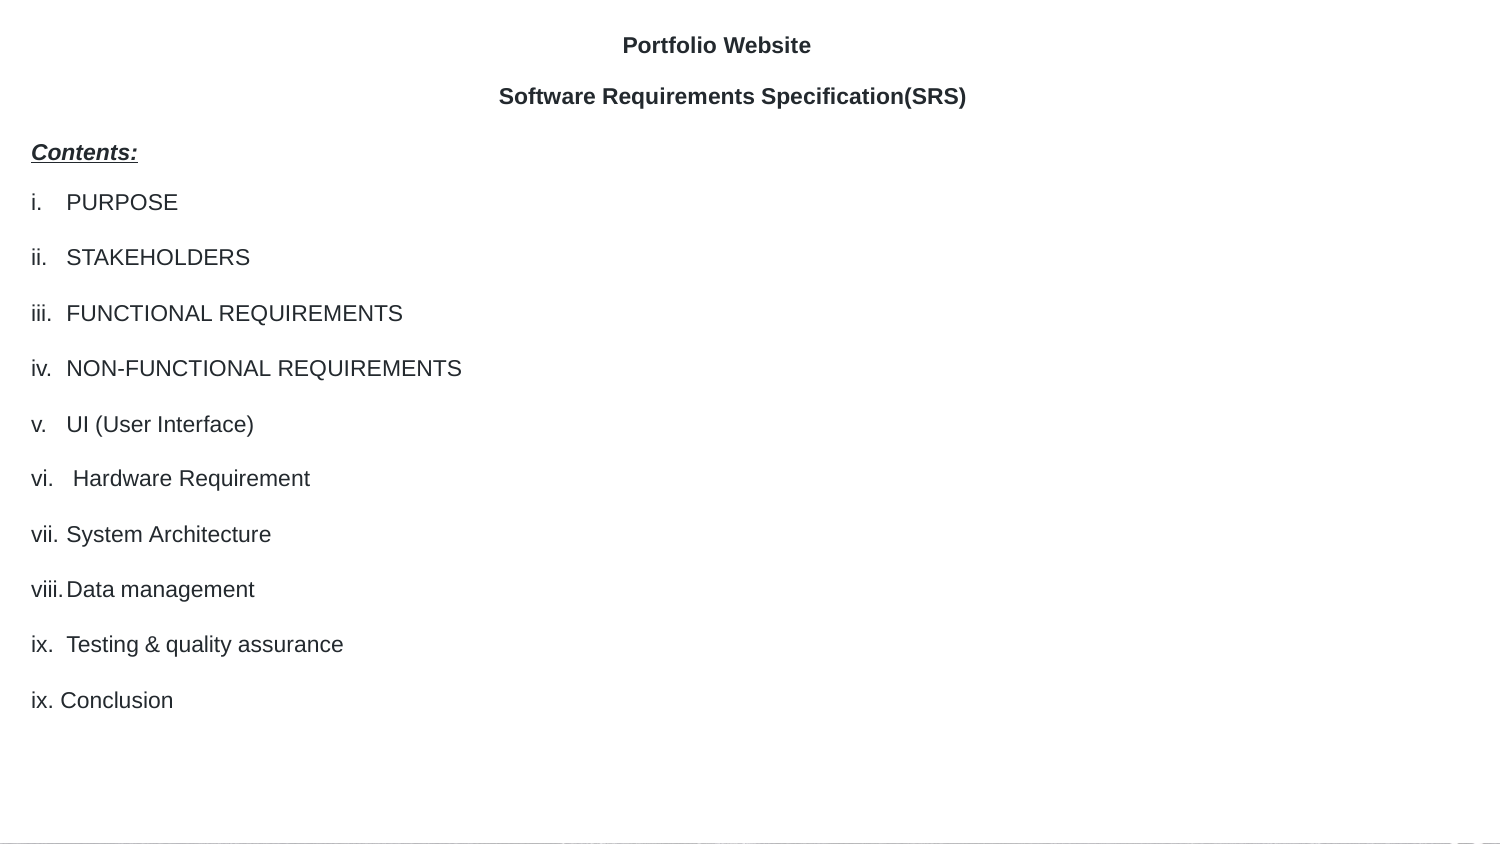

Portfolio Website
                                                                        Software Requirements Specification(SRS)
Contents:
PURPOSE

STAKEHOLDERS

FUNCTIONAL REQUIREMENTS

NON-FUNCTIONAL REQUIREMENTS

UI (User Interface)

 Hardware Requirement

System Architecture

Data management

Testing & quality assurance

ix. Conclusion